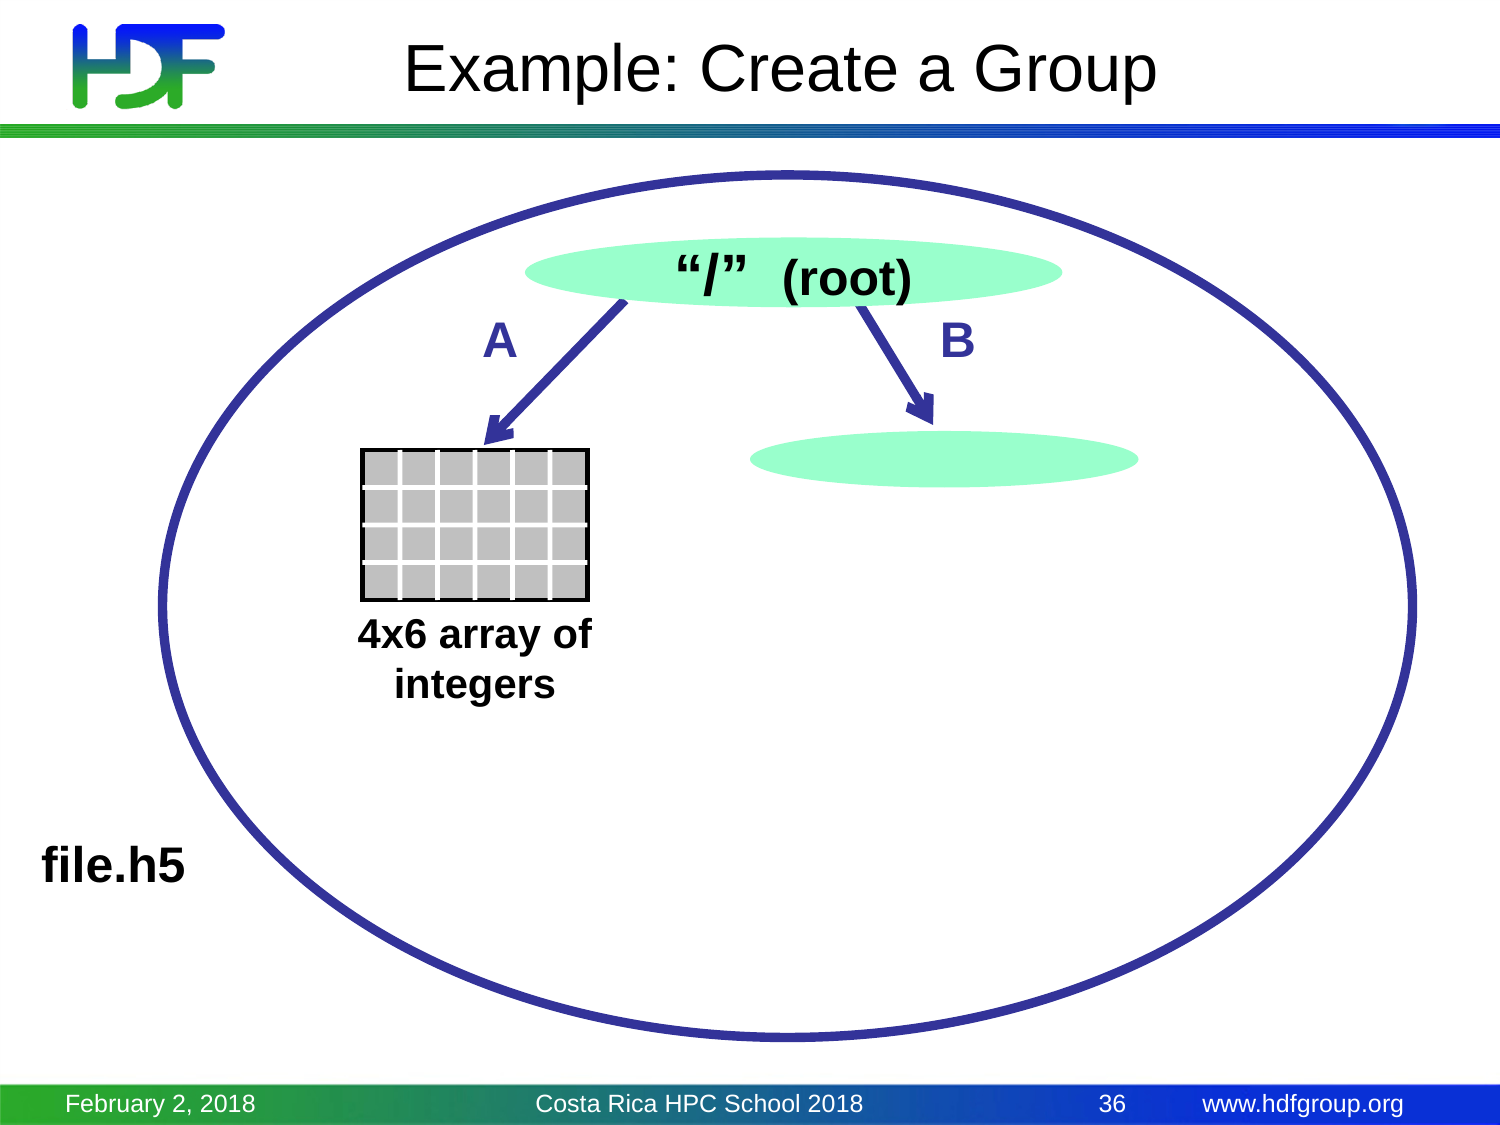

# Example: Create a Group

“/”  (root)

B

A

4x6 array of integers
file.h5

February 2, 2018
Costa Rica HPC School 2018
36